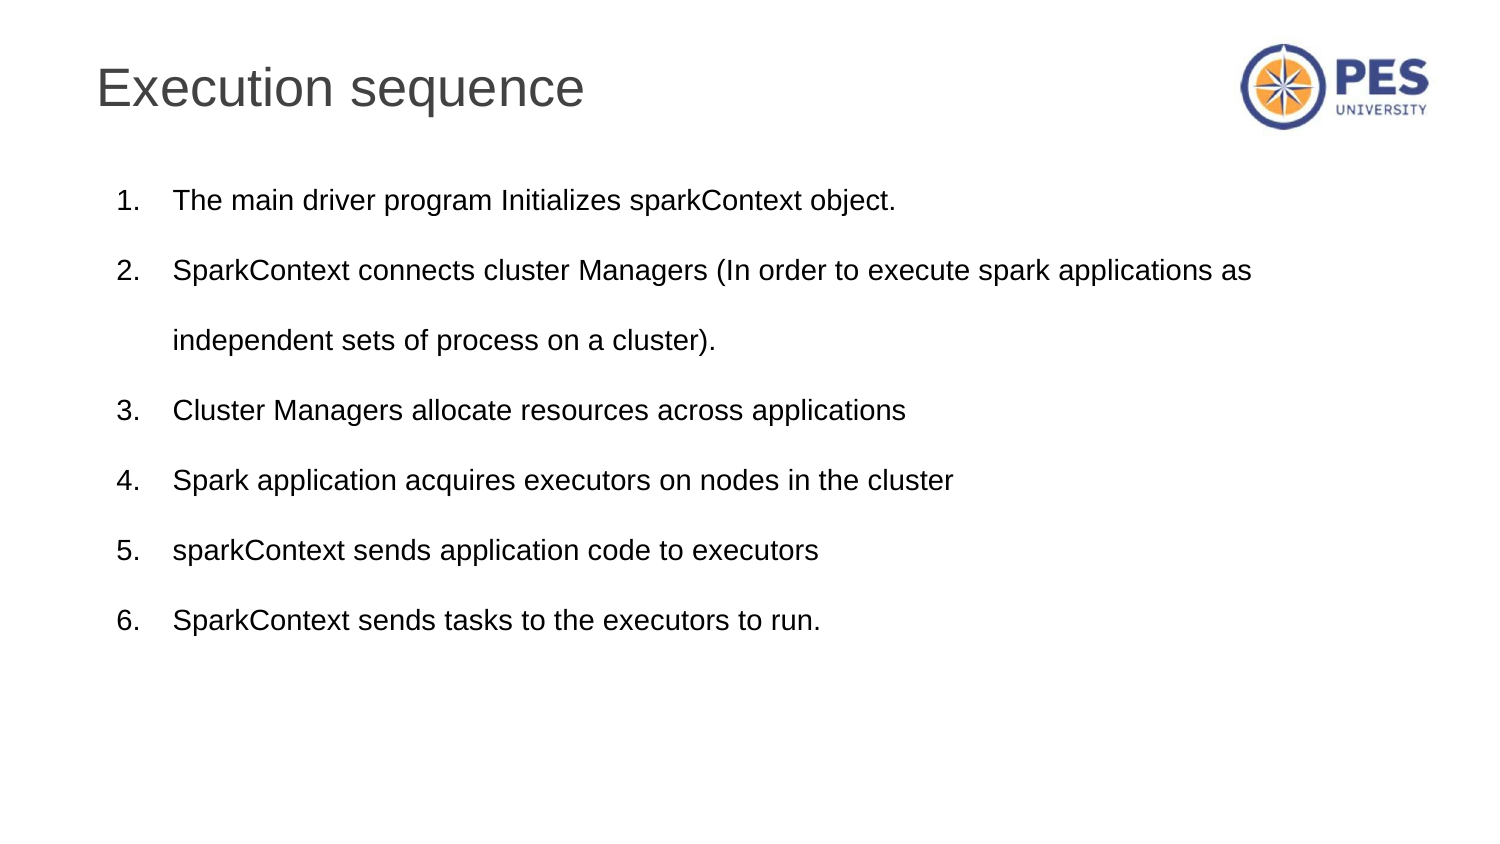

# Execution sequence
The main driver program Initializes sparkContext object.
SparkContext connects cluster Managers (In order to execute spark applications as independent sets of process on a cluster).
Cluster Managers allocate resources across applications
Spark application acquires executors on nodes in the cluster
sparkContext sends application code to executors
SparkContext sends tasks to the executors to run.